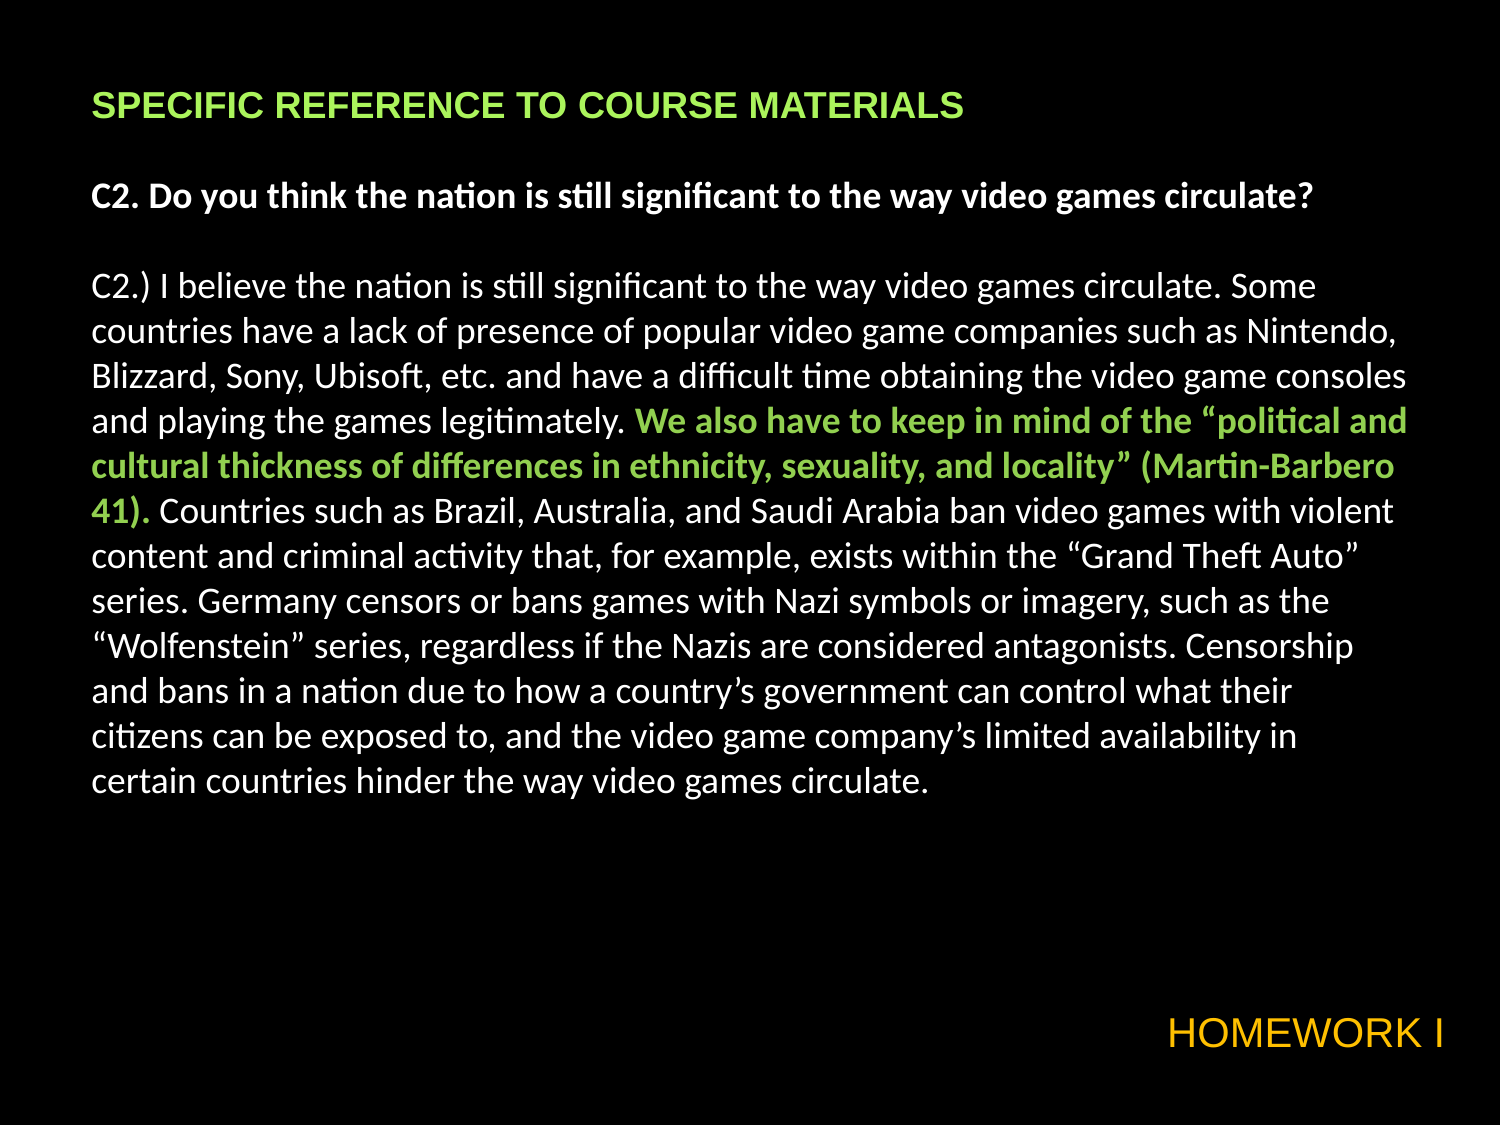

SPECIFIC REFERENCE TO COURSE MATERIALS

C2. Do you think the nation is still significant to the way video games circulate?

C2.) I believe the nation is still significant to the way video games circulate. Some countries have a lack of presence of popular video game companies such as Nintendo, Blizzard, Sony, Ubisoft, etc. and have a difficult time obtaining the video game consoles and playing the games legitimately. We also have to keep in mind of the “political and cultural thickness of differences in ethnicity, sexuality, and locality” (Martin-Barbero 41). Countries such as Brazil, Australia, and Saudi Arabia ban video games with violent content and criminal activity that, for example, exists within the “Grand Theft Auto” series. Germany censors or bans games with Nazi symbols or imagery, such as the “Wolfenstein” series, regardless if the Nazis are considered antagonists. Censorship and bans in a nation due to how a country’s government can control what their citizens can be exposed to, and the video game company’s limited availability in certain countries hinder the way video games circulate.
HOMEWORK I